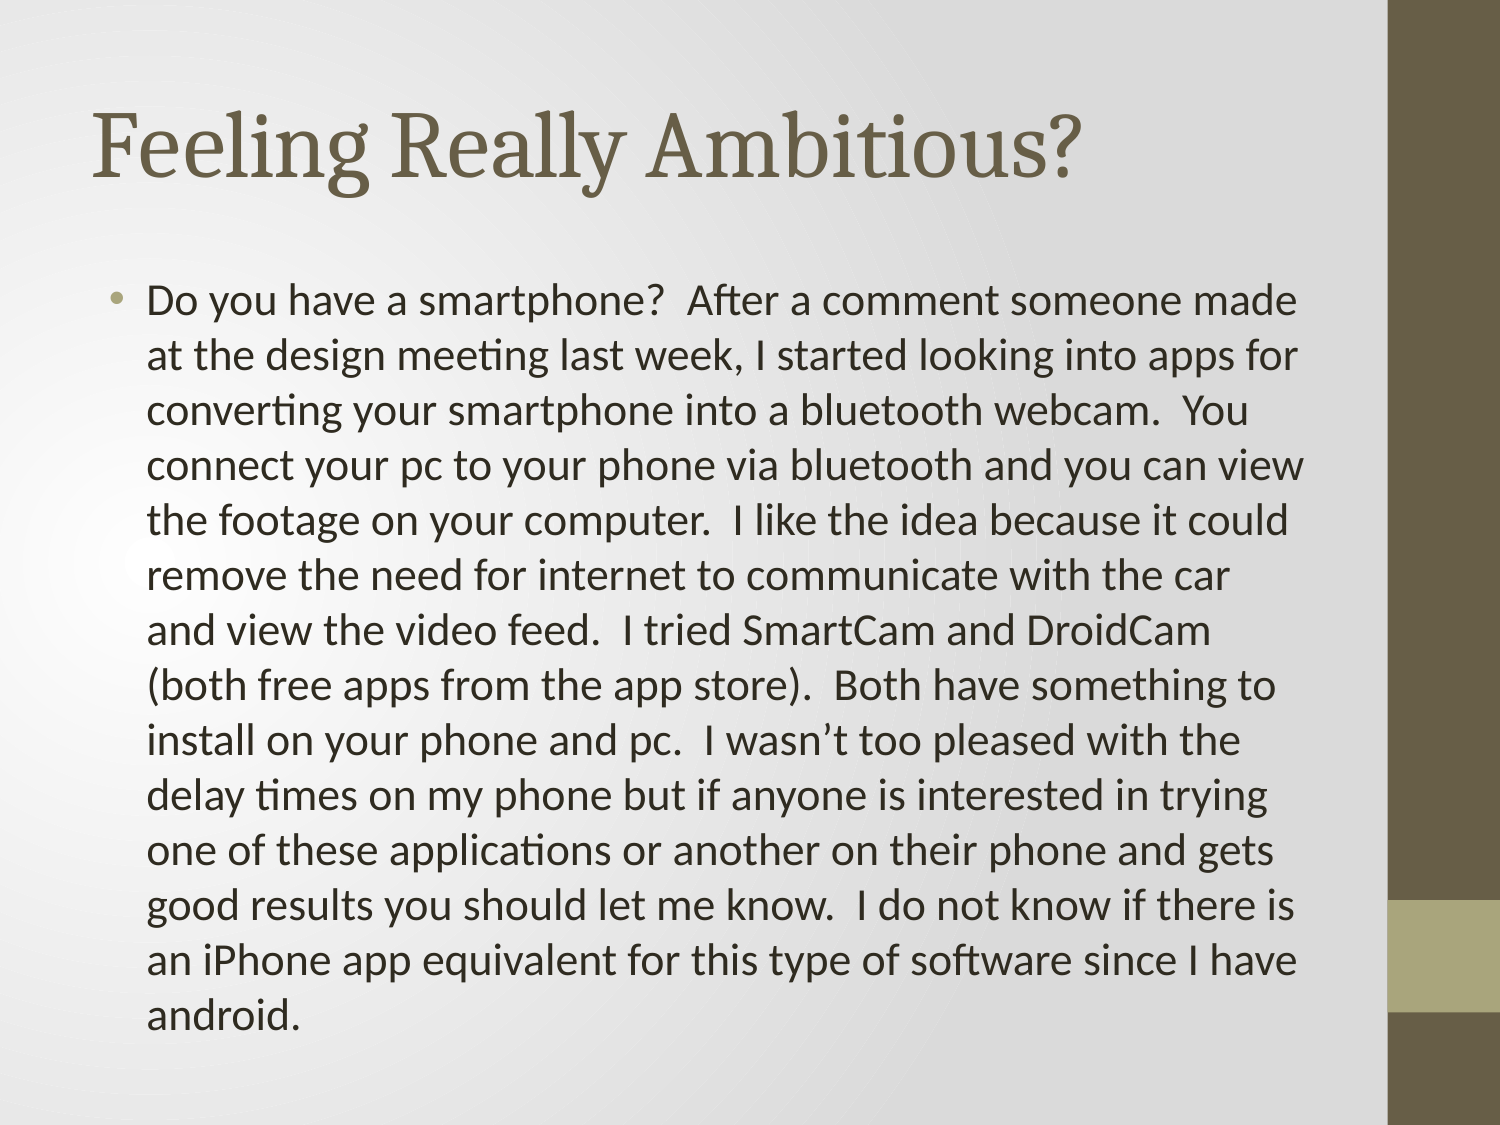

# Feeling Really Ambitious?
Do you have a smartphone?  After a comment someone made at the design meeting last week, I started looking into apps for converting your smartphone into a bluetooth webcam.  You connect your pc to your phone via bluetooth and you can view the footage on your computer.  I like the idea because it could remove the need for internet to communicate with the car and view the video feed.  I tried SmartCam and DroidCam (both free apps from the app store).  Both have something to install on your phone and pc.  I wasn’t too pleased with the delay times on my phone but if anyone is interested in trying one of these applications or another on their phone and gets good results you should let me know.  I do not know if there is an iPhone app equivalent for this type of software since I have android.